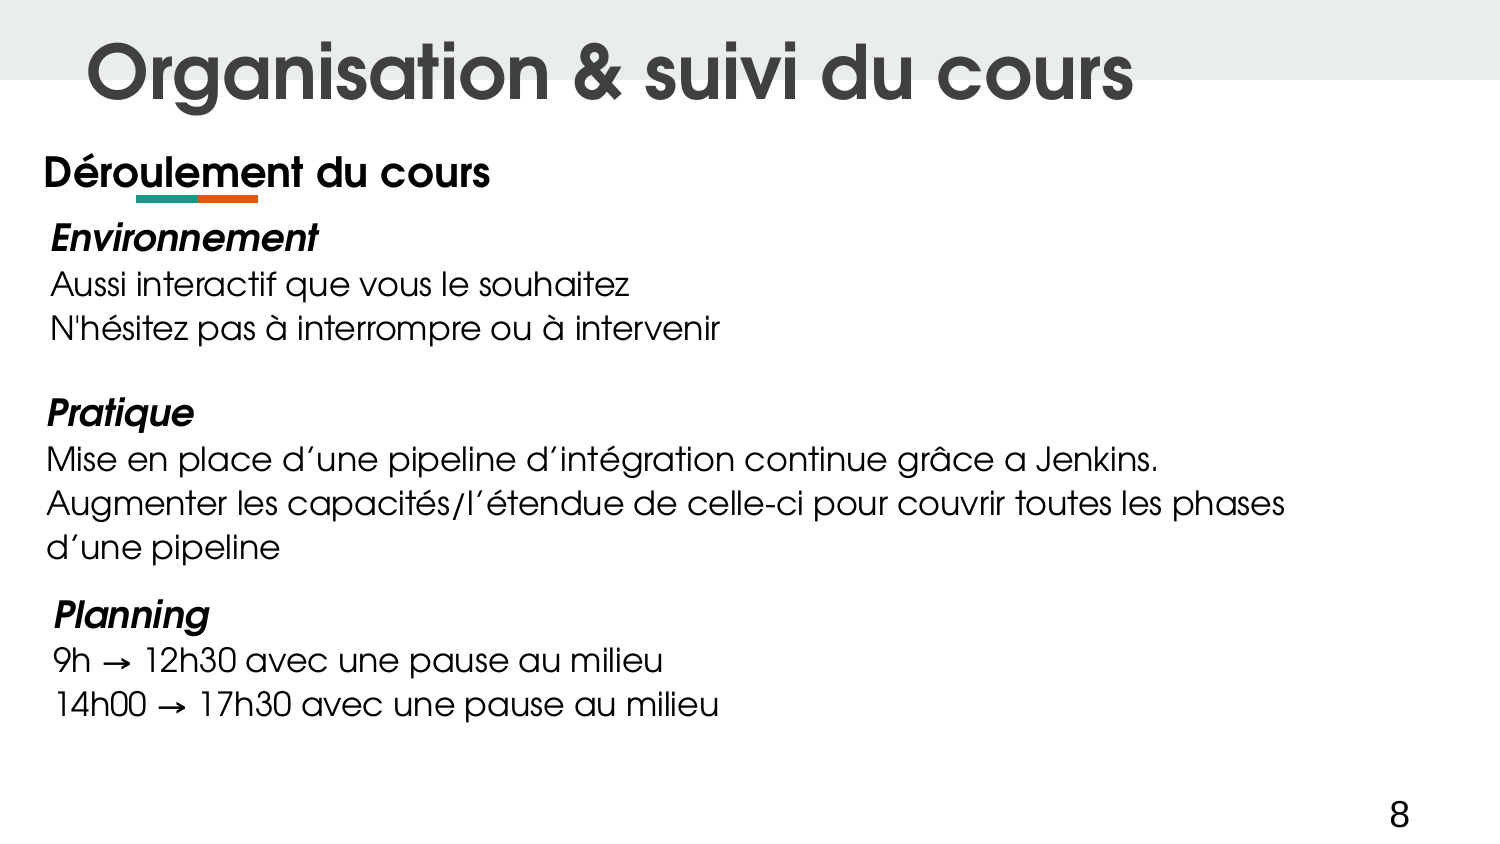

Organisation & suivi du cours
 Déroulement du cours
Environnement
Aussi interactif que vous le souhaitez
N'hésitez pas à interrompre ou à intervenir
Pratique
Mise en place d’une pipeline d’intégration continue grâce a Jenkins.
Augmenter les capacités/l’étendue de celle-ci pour couvrir toutes les phases d’une pipeline

Planning
9h → 12h30 avec une pause au milieu
14h00 → 17h30 avec une pause au milieu
8